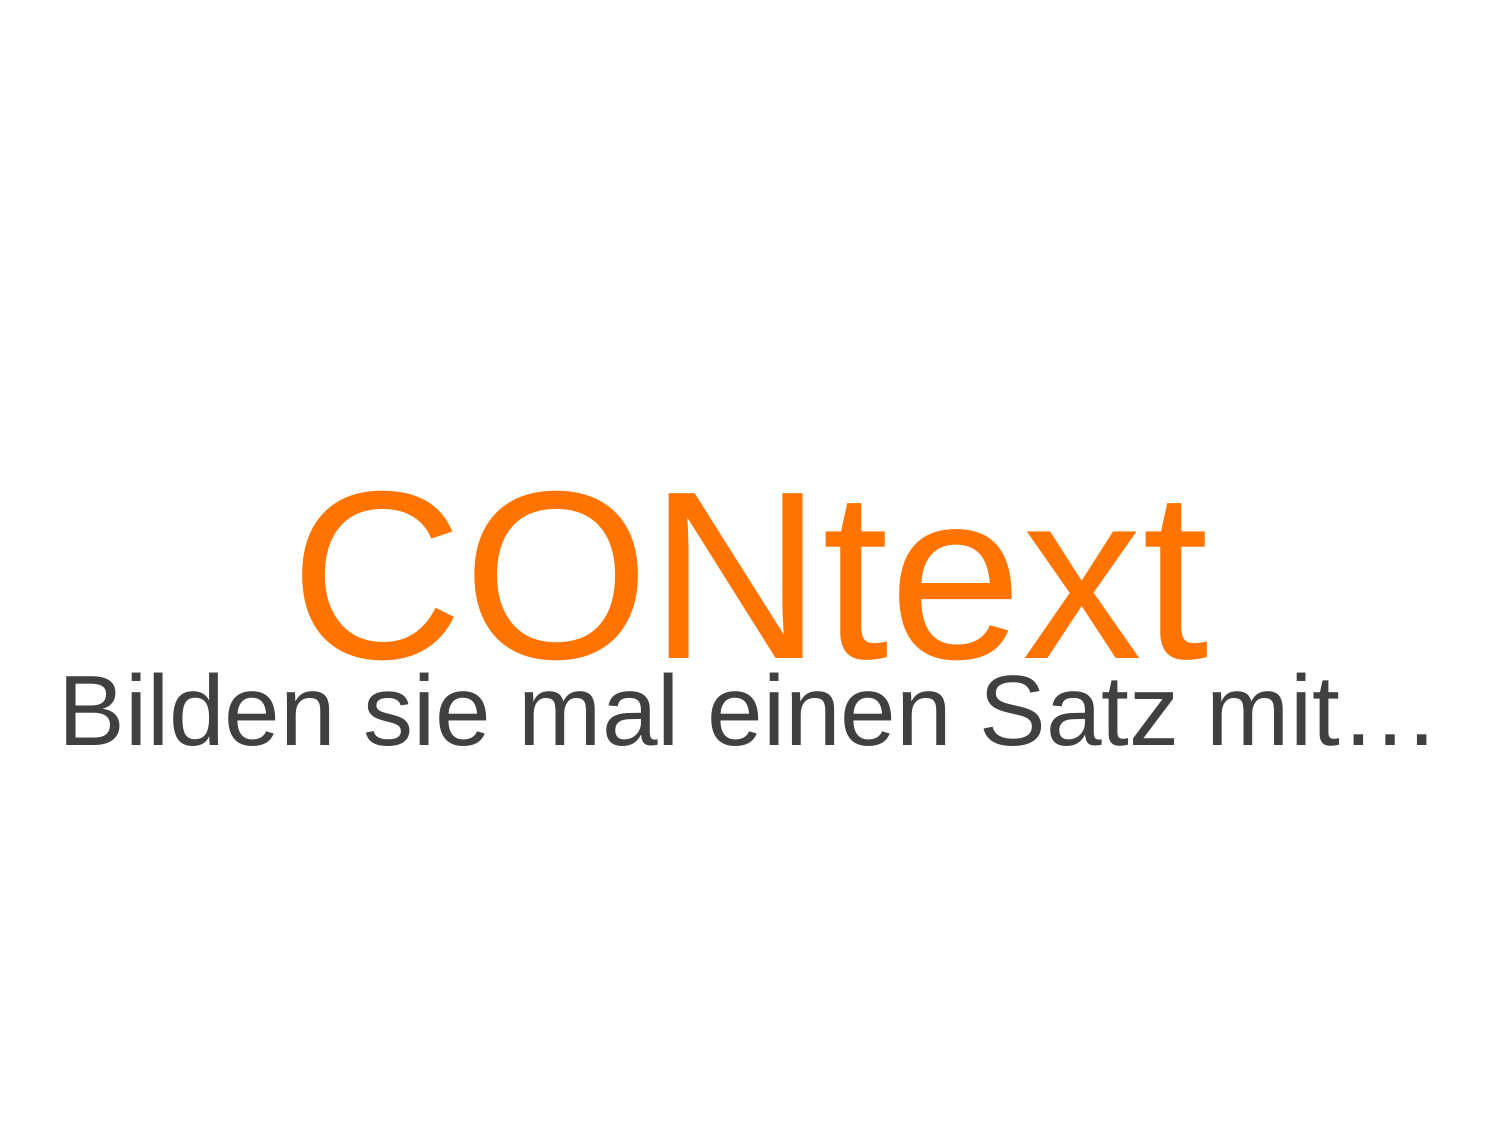

# CONtext
Bilden sie mal einen Satz mit…